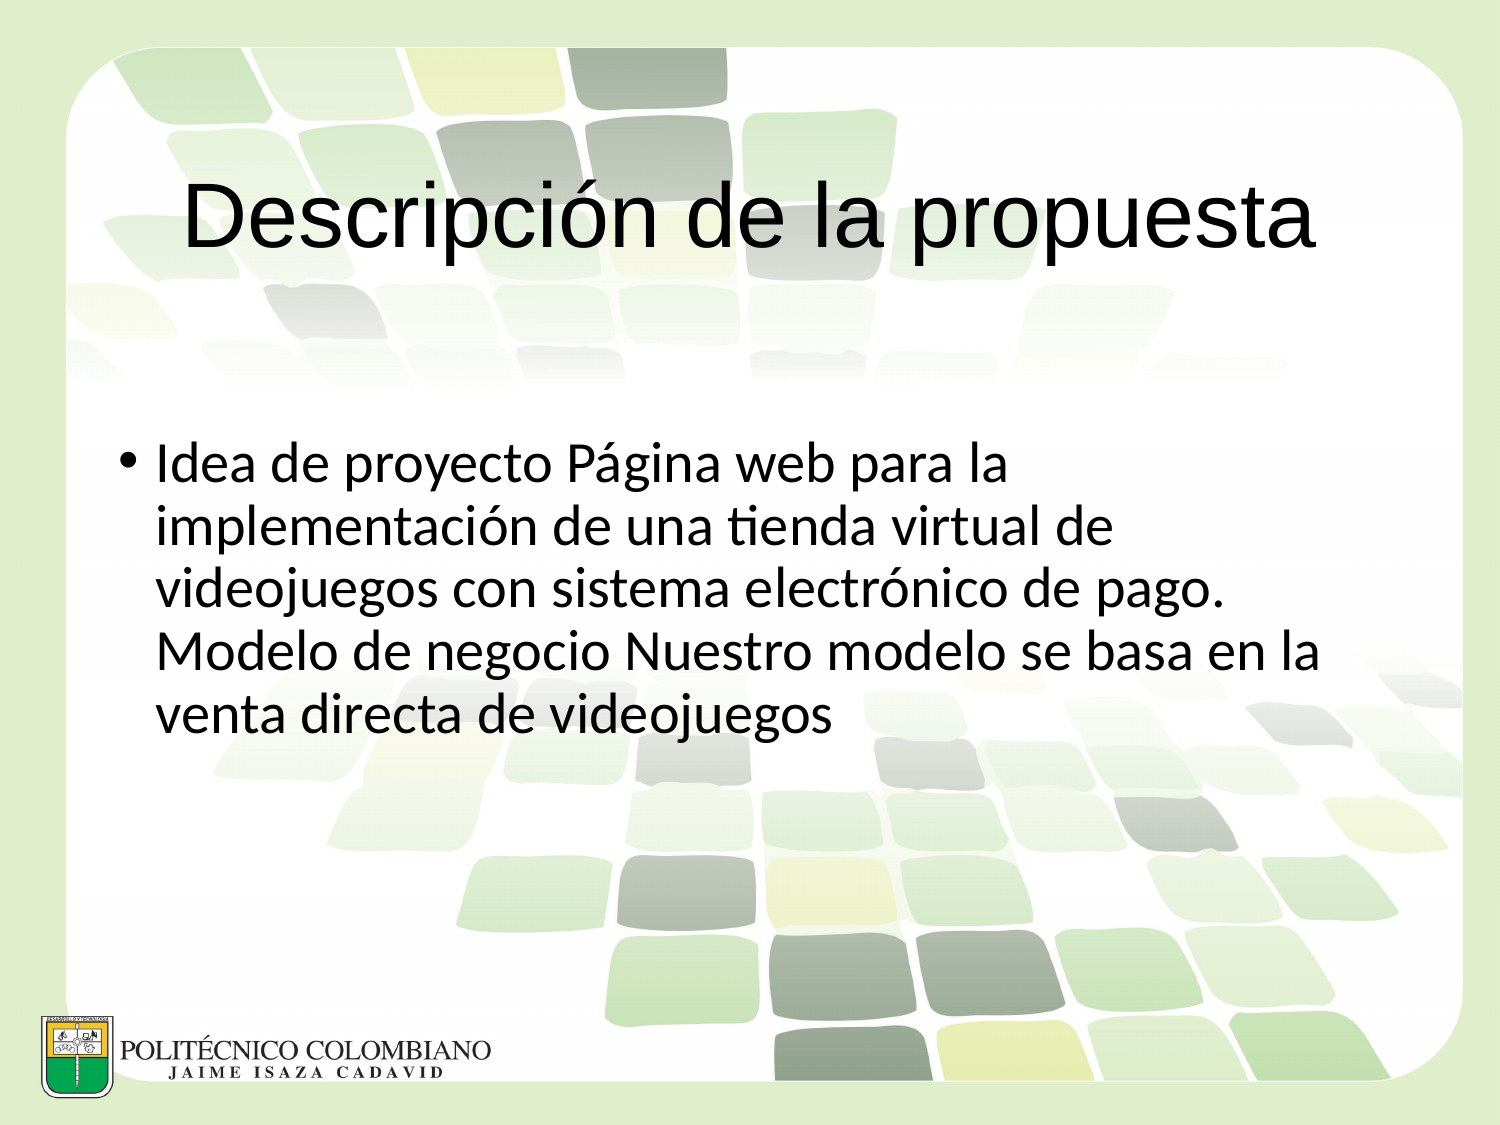

# Descripción de la propuesta
Idea de proyecto Página web para la implementación de una tienda virtual de videojuegos con sistema electrónico de pago. Modelo de negocio Nuestro modelo se basa en la venta directa de videojuegos